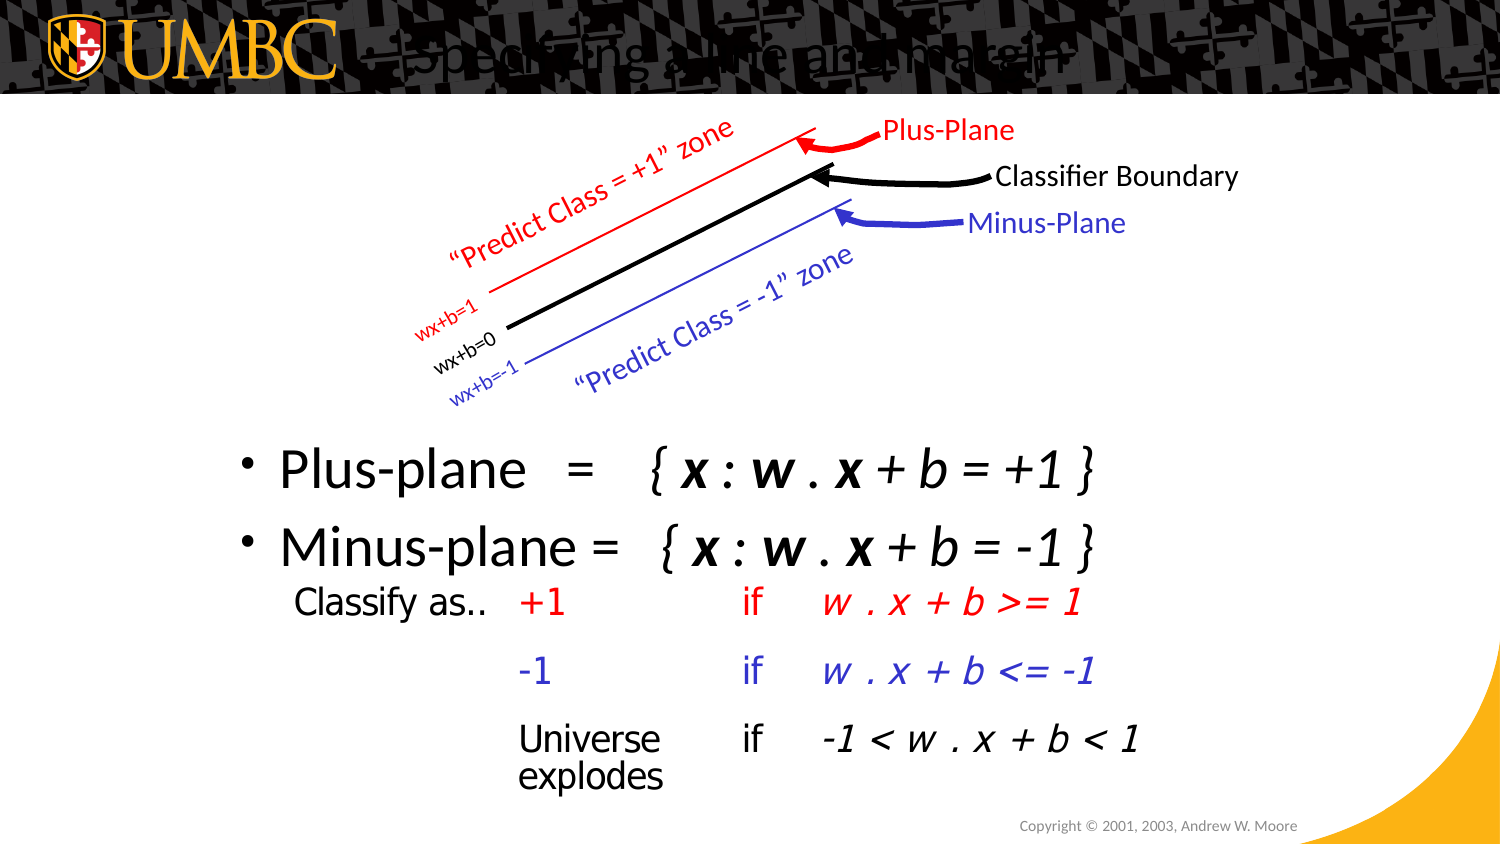

Specifying a line and margin
Plus-Plane

Classifier Boundary

“Predict Class = +1” zone

Minus-Plane

“Predict Class = -1” zone
wx+b=1
wx+b=0
wx+b=-1
Plus-plane   =    { x : w . x + b = +1 }
Minus-plane =   { x : w . x + b = -1 }

| Classify as.. | +1 | if | w . x + b >= 1 |
| --- | --- | --- | --- |
|  | -1 | if | w . x + b <= -1 |
|  | Universe explodes | if | -1 < w . x + b < 1 |
Copyright © 2001, 2003, Andrew W. Moore